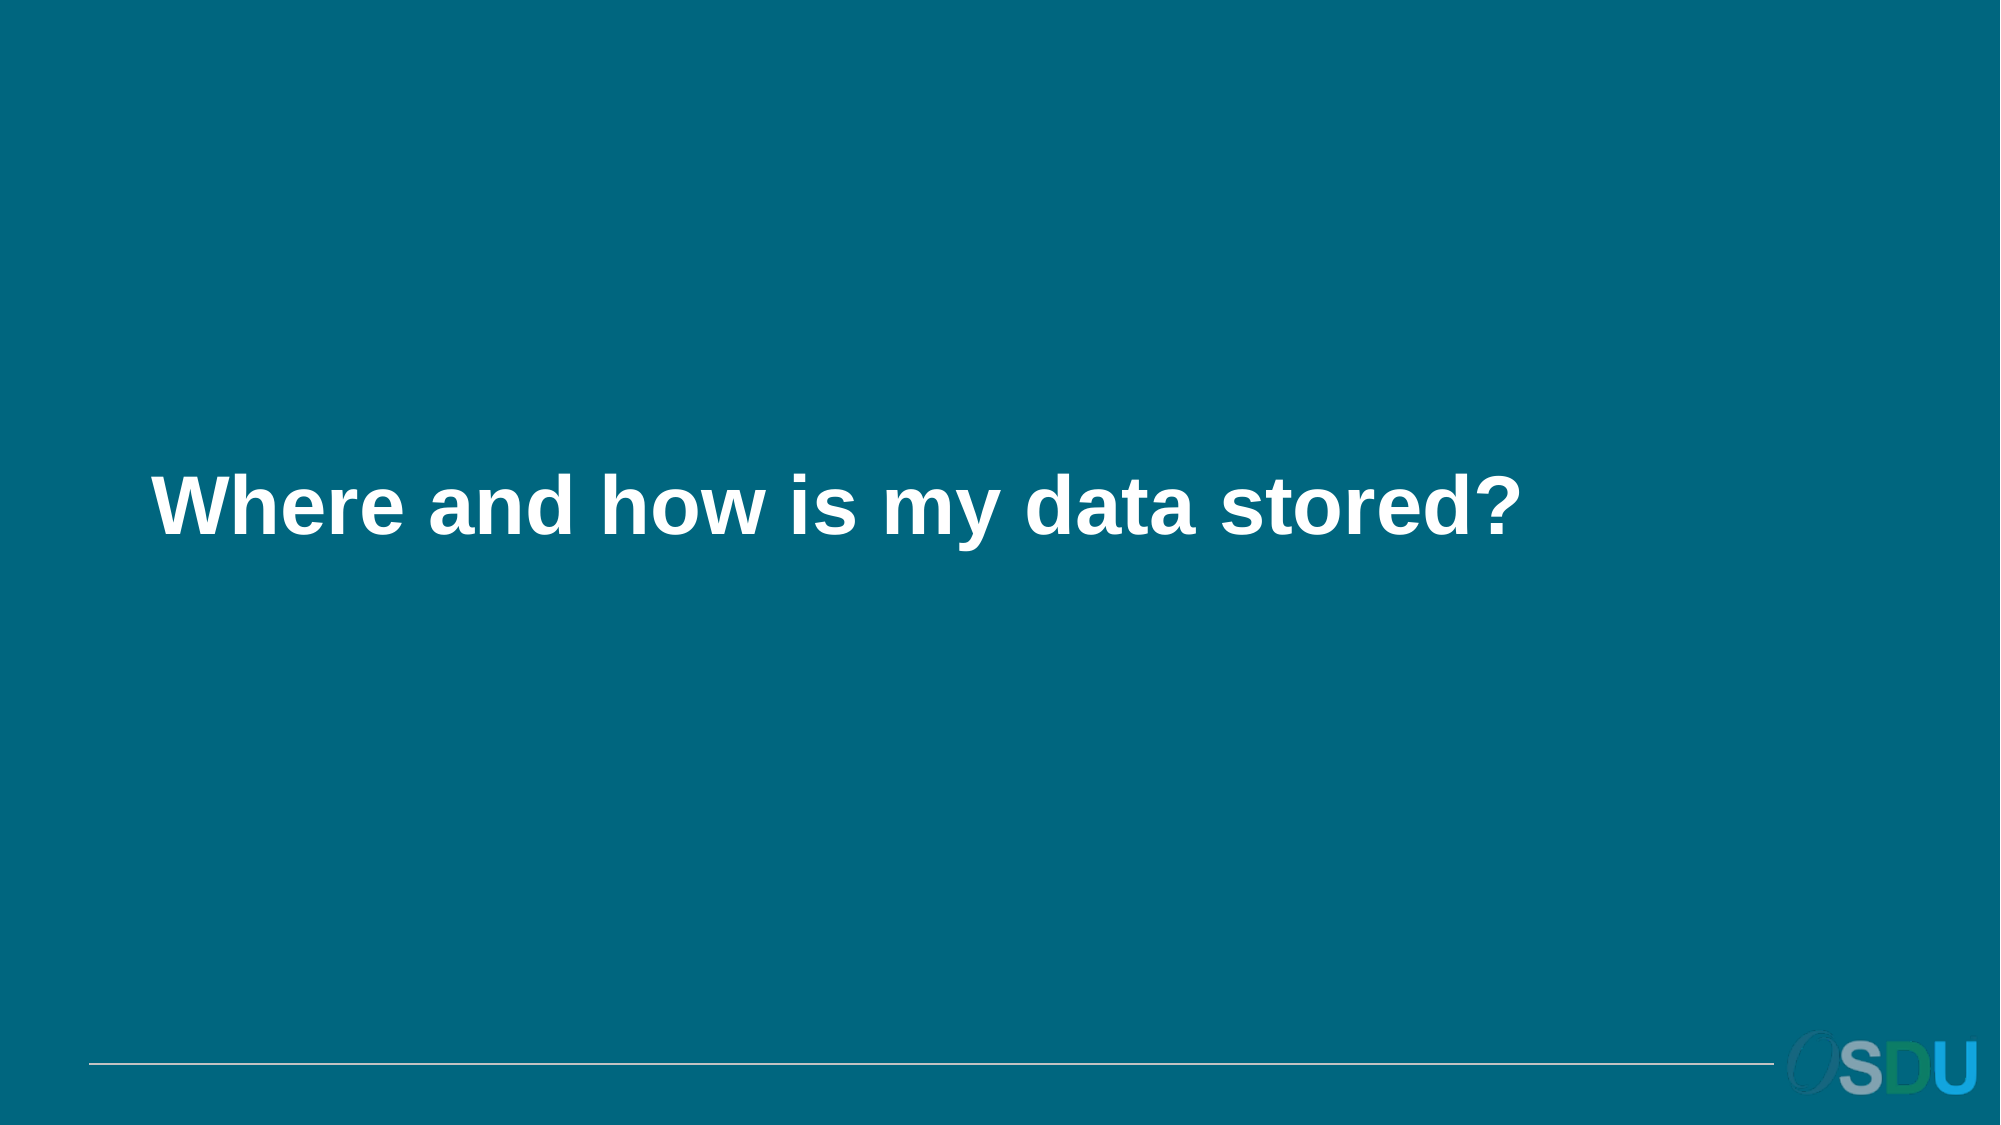

# Where and how is my data stored?